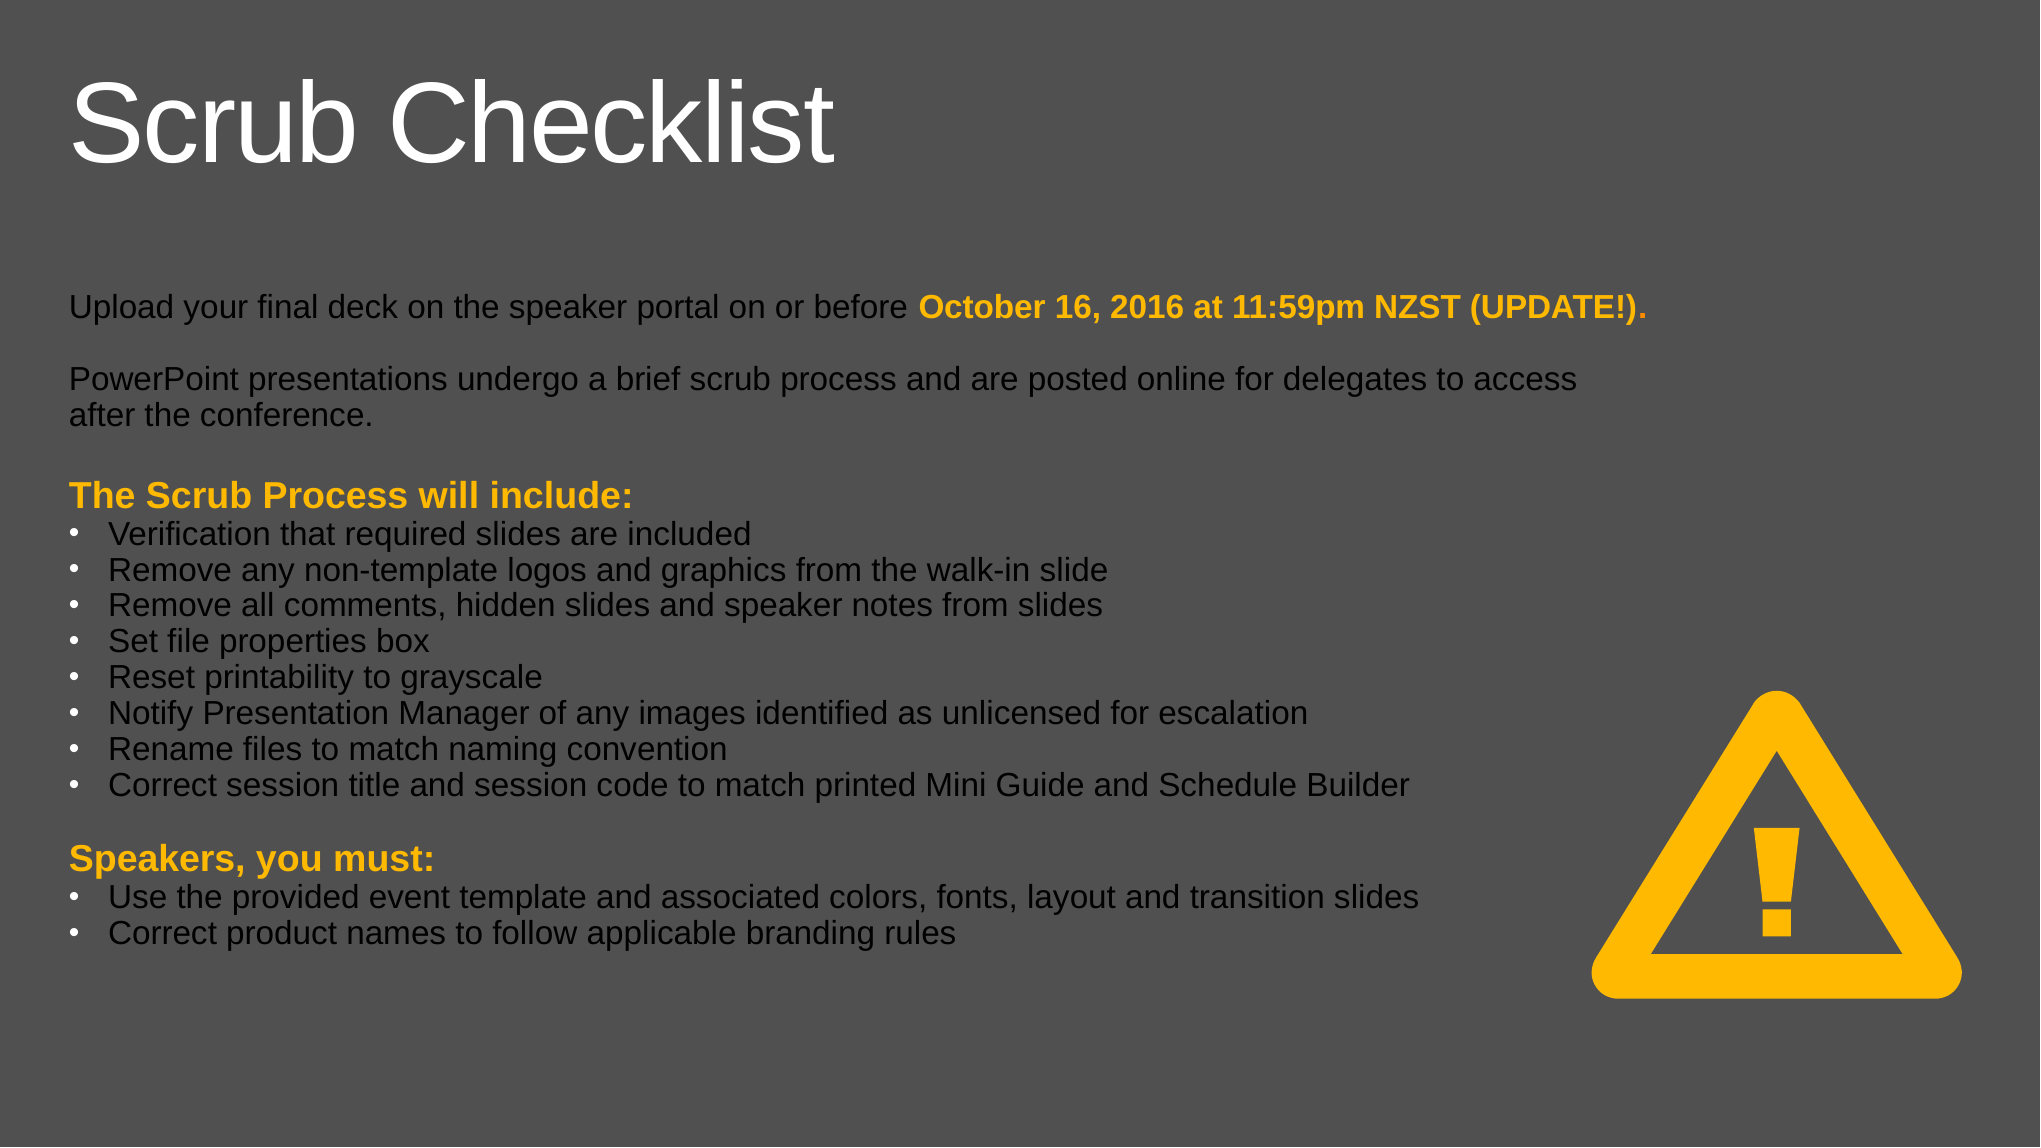

# Scrub Checklist

Upload your final deck on the speaker portal on or before October 16, 2016 at 11:59pm NZST (UPDATE!).

PowerPoint presentations undergo a brief scrub process and are posted online for delegates to access
after the conference.

The Scrub Process will include:
Verification that required slides are included
Remove any non-template logos and graphics from the walk-in slide
Remove all comments, hidden slides and speaker notes from slides
Set file properties box
Reset printability to grayscale
Notify Presentation Manager of any images identified as unlicensed for escalation
Rename files to match naming convention
Correct session title and session code to match printed Mini Guide and Schedule Builder

Speakers, you must:
Use the provided event template and associated colors, fonts, layout and transition slides
Correct product names to follow applicable branding rules